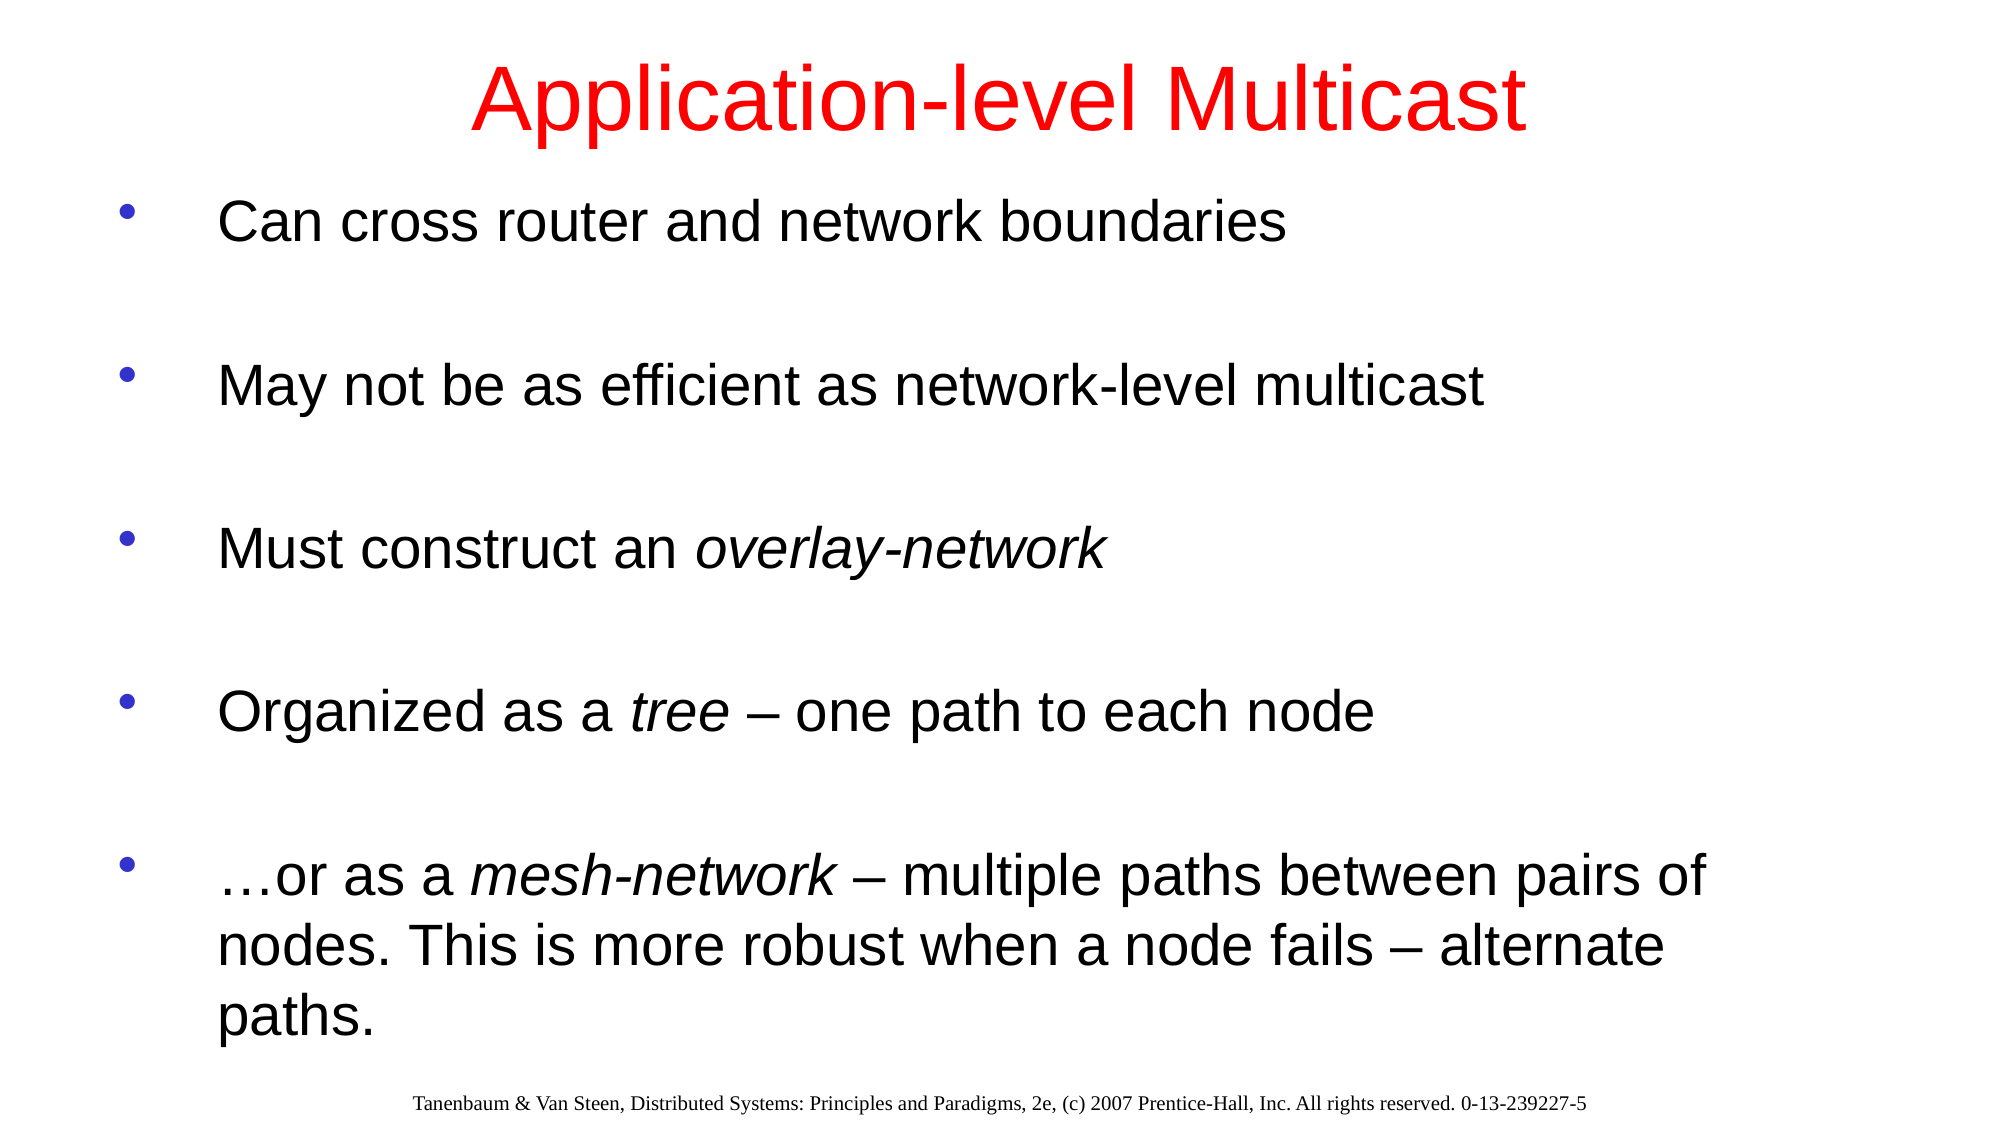

# Application-level Multicast
Can cross router and network boundaries

May not be as efficient as network-level multicast

Must construct an overlay-network

Organized as a tree – one path to each node

…or as a mesh-network – multiple paths between pairs of nodes. This is more robust when a node fails – alternate paths.
Tanenbaum & Van Steen, Distributed Systems: Principles and Paradigms, 2e, (c) 2007 Prentice-Hall, Inc. All rights reserved. 0-13-239227-5